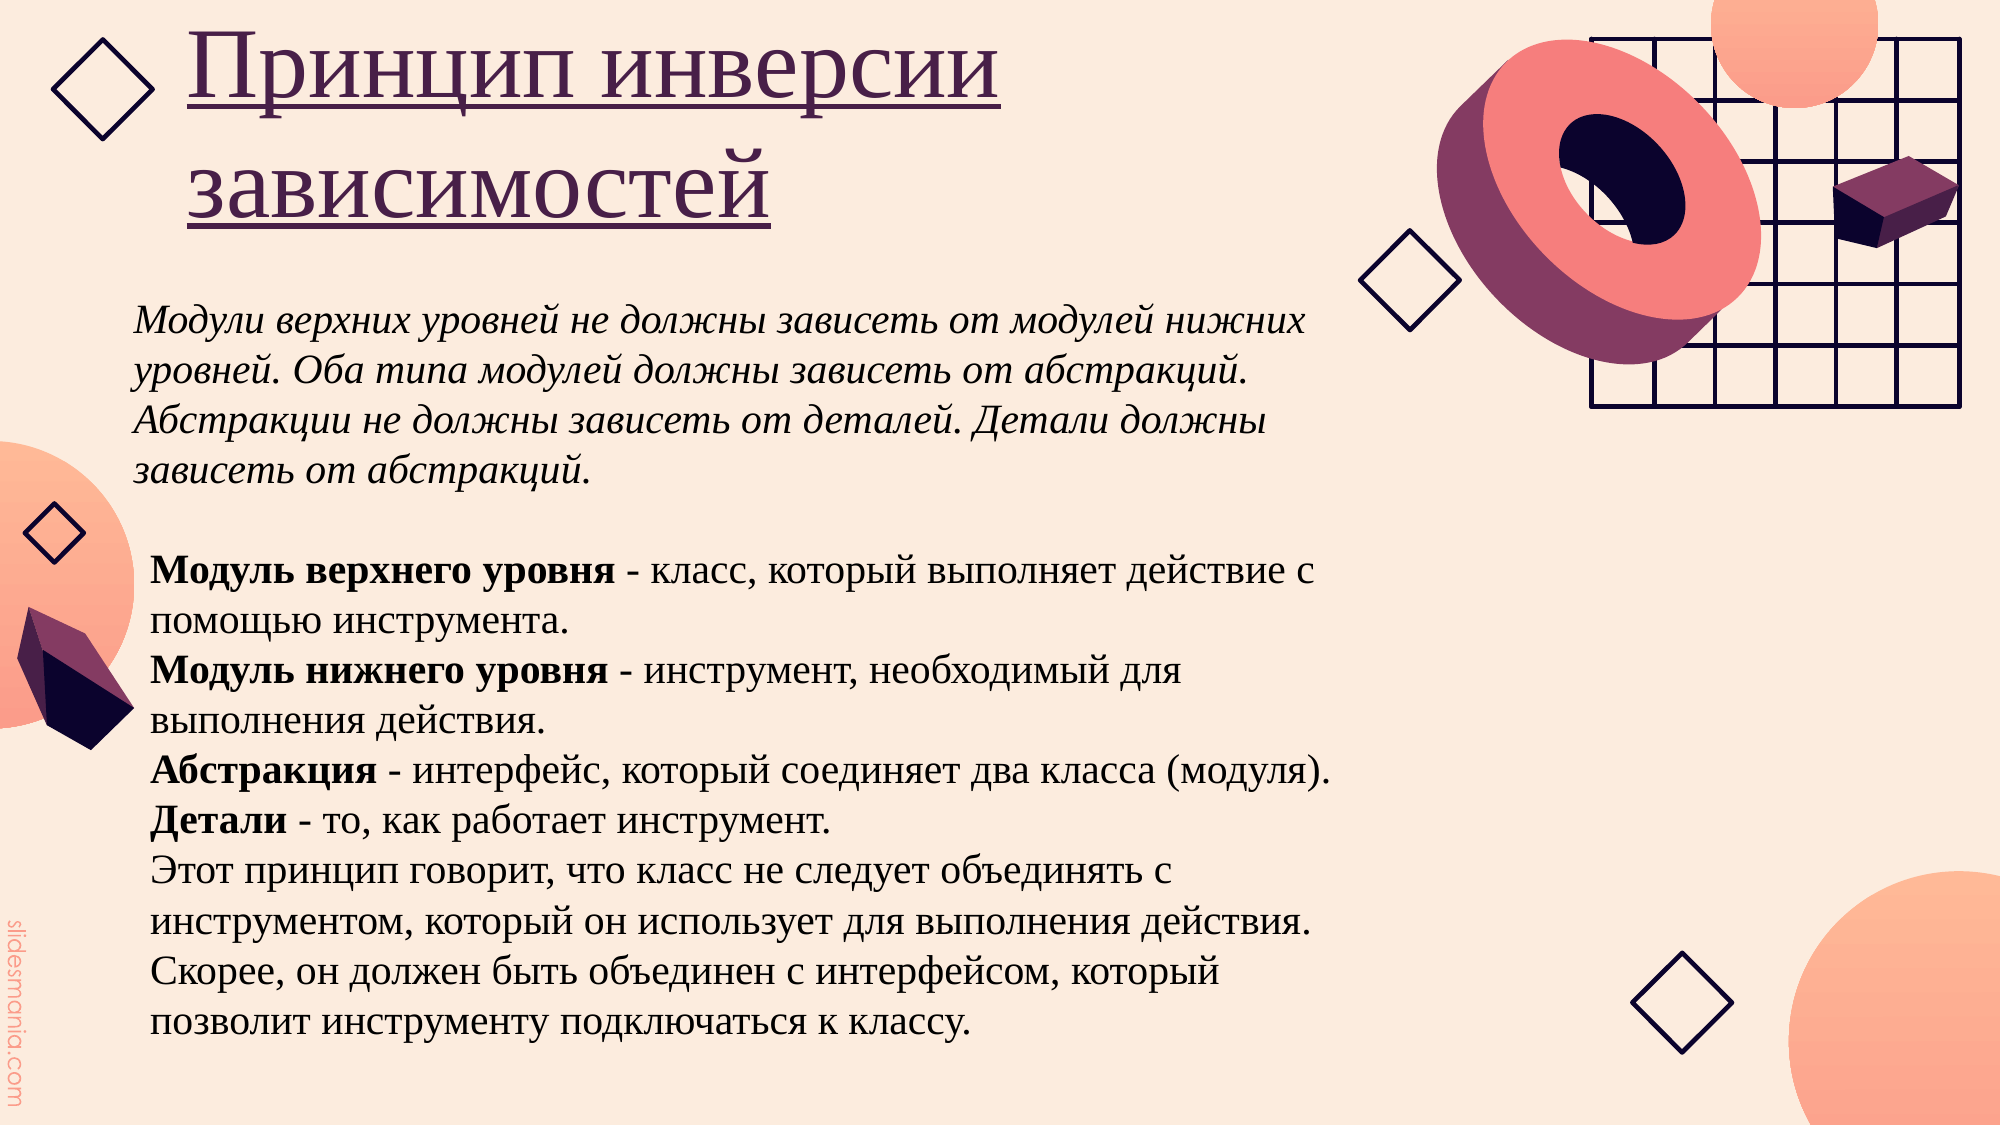

# Принцип инверсии зависимостей
Модули верхних уровней не должны зависеть от модулей нижних уровней. Оба типа модулей должны зависеть от абстракций.
Абстракции не должны зависеть от деталей. Детали должны зависеть от абстракций.

Модуль верхнего уровня - класс, который выполняет действие с помощью инструмента.
Модуль нижнего уровня - инструмент, необходимый для выполнения действия.
Абстракция - интерфейс, который соединяет два класса (модуля).
Детали - то, как работает инструмент.
Этот принцип говорит, что класс не следует объединять с инструментом, который он использует для выполнения действия. Скорее, он должен быть объединен с интерфейсом, который позволит инструменту подключаться к классу.